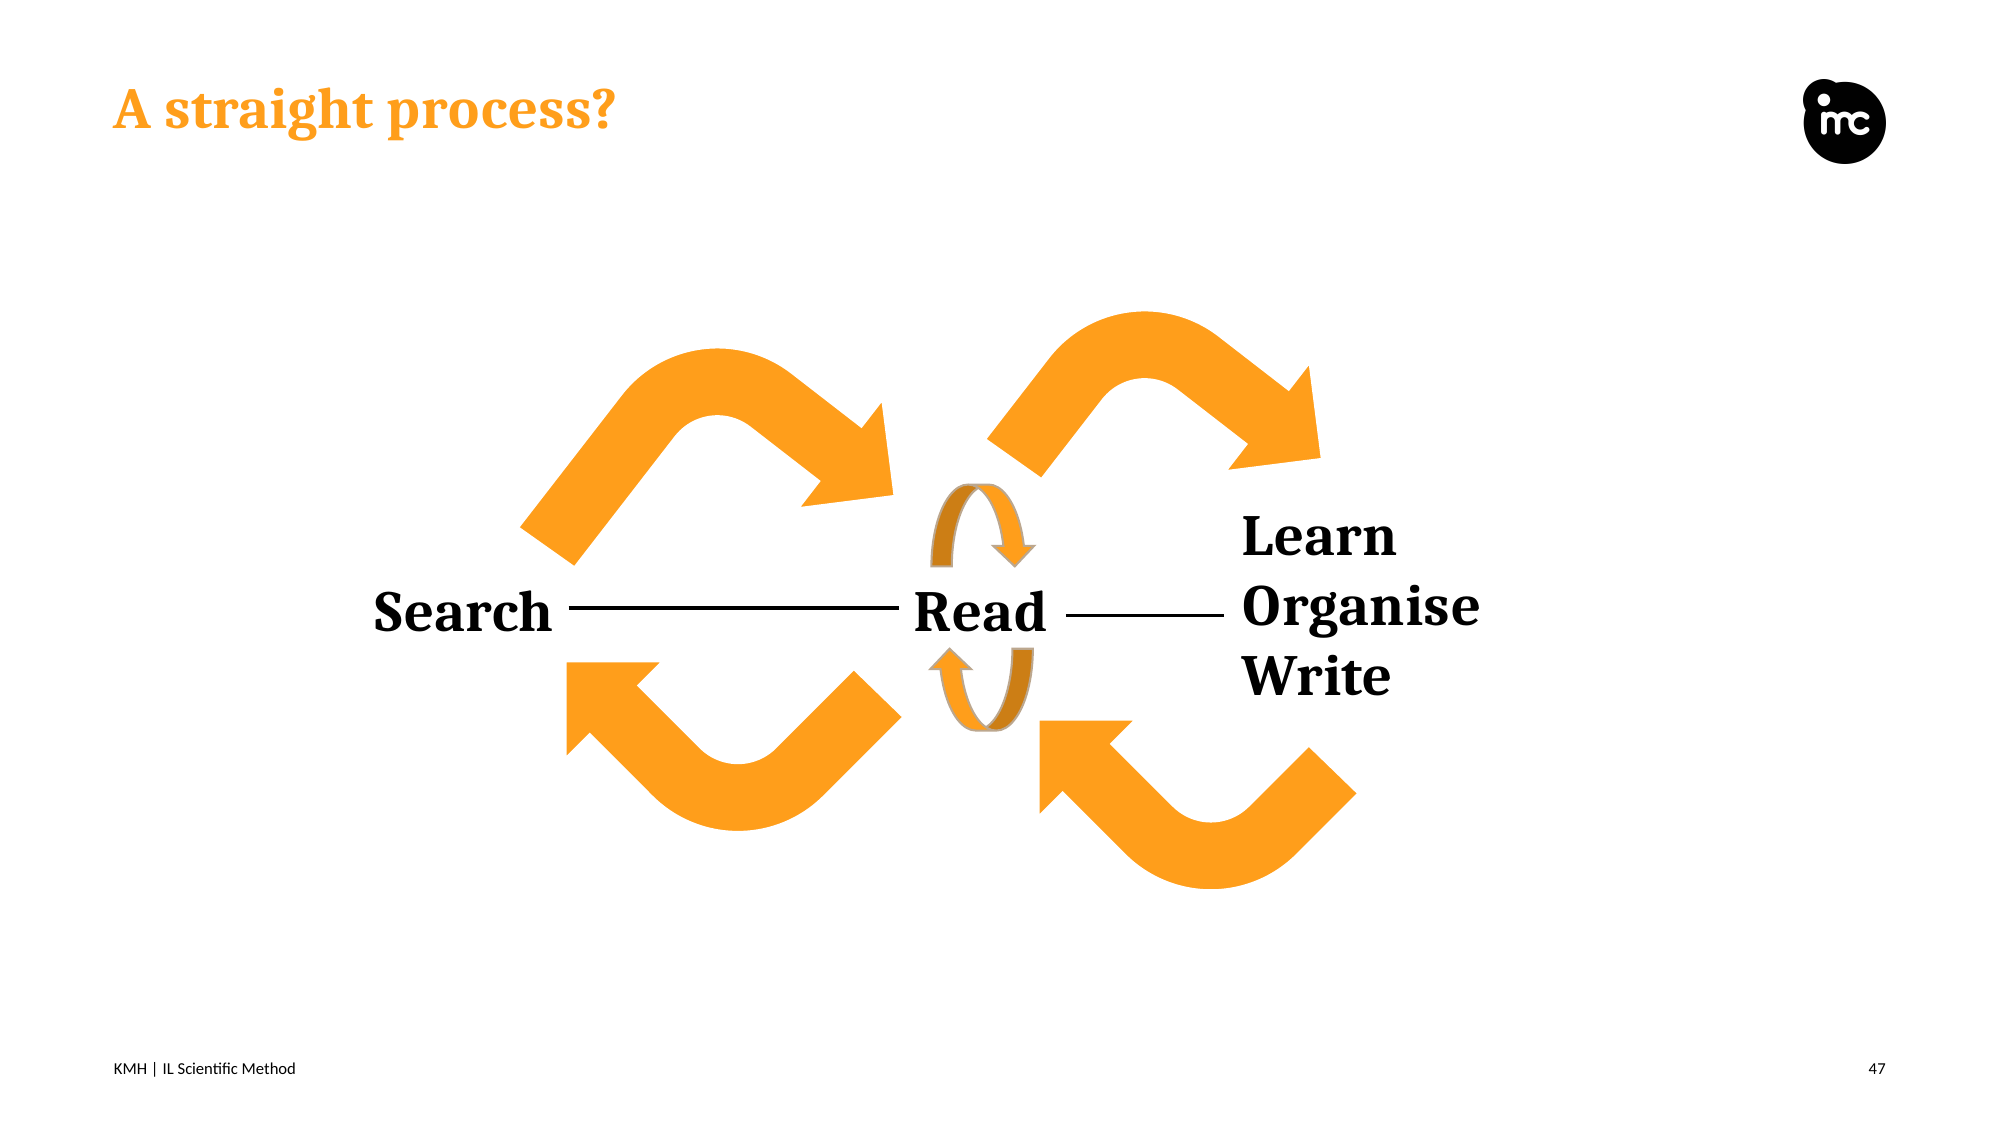

# A straight process?

Learn
Organise
Write

Search
Read

KMH | IL Scientific Method

47